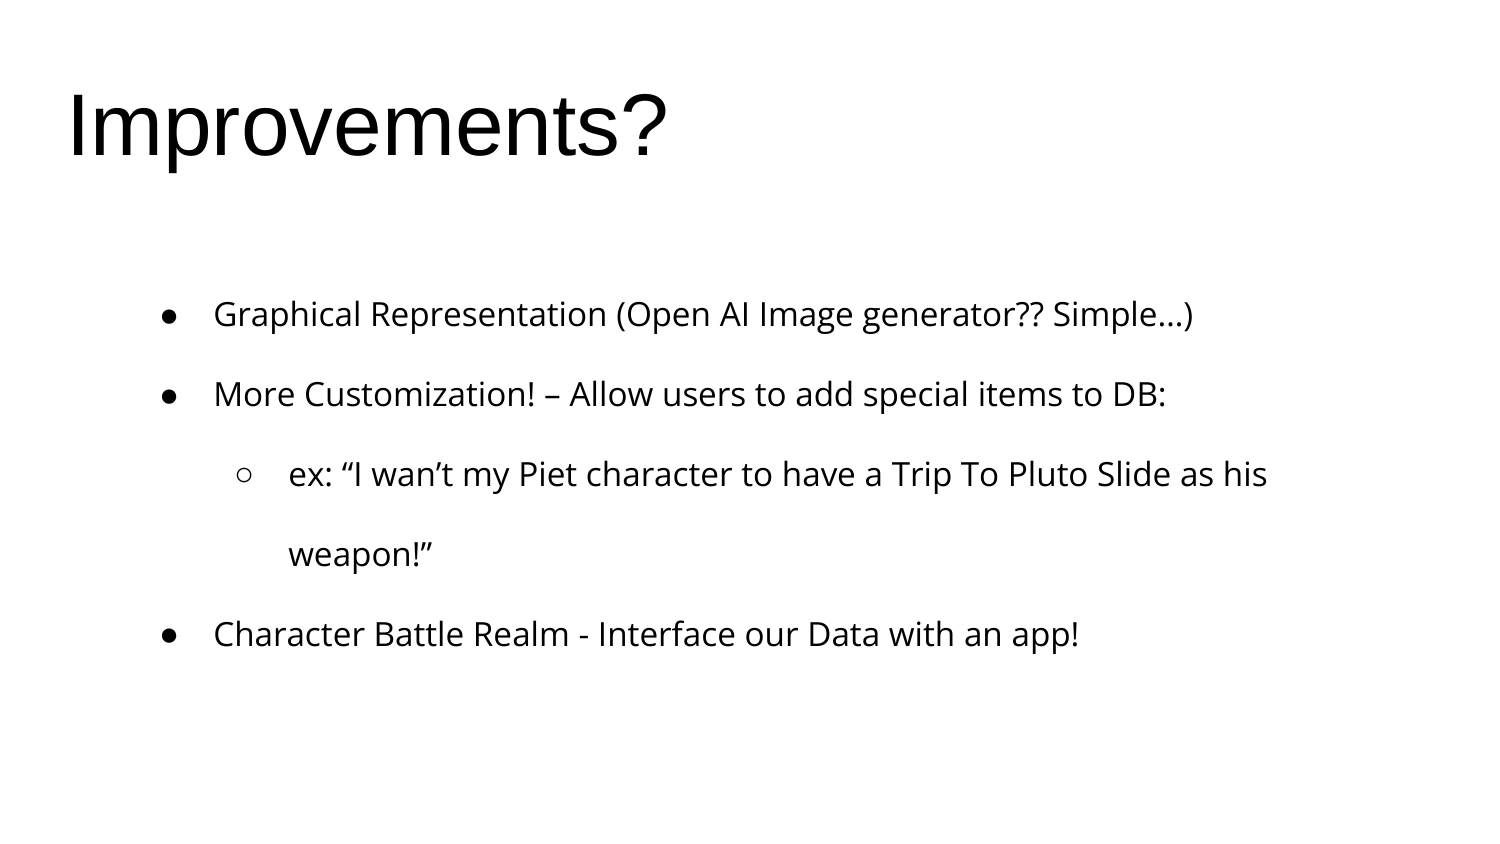

# Improvements?
Graphical Representation (Open AI Image generator?? Simple…)
More Customization! – Allow users to add special items to DB:
ex: “I wan’t my Piet character to have a Trip To Pluto Slide as his weapon!”
Character Battle Realm - Interface our Data with an app!